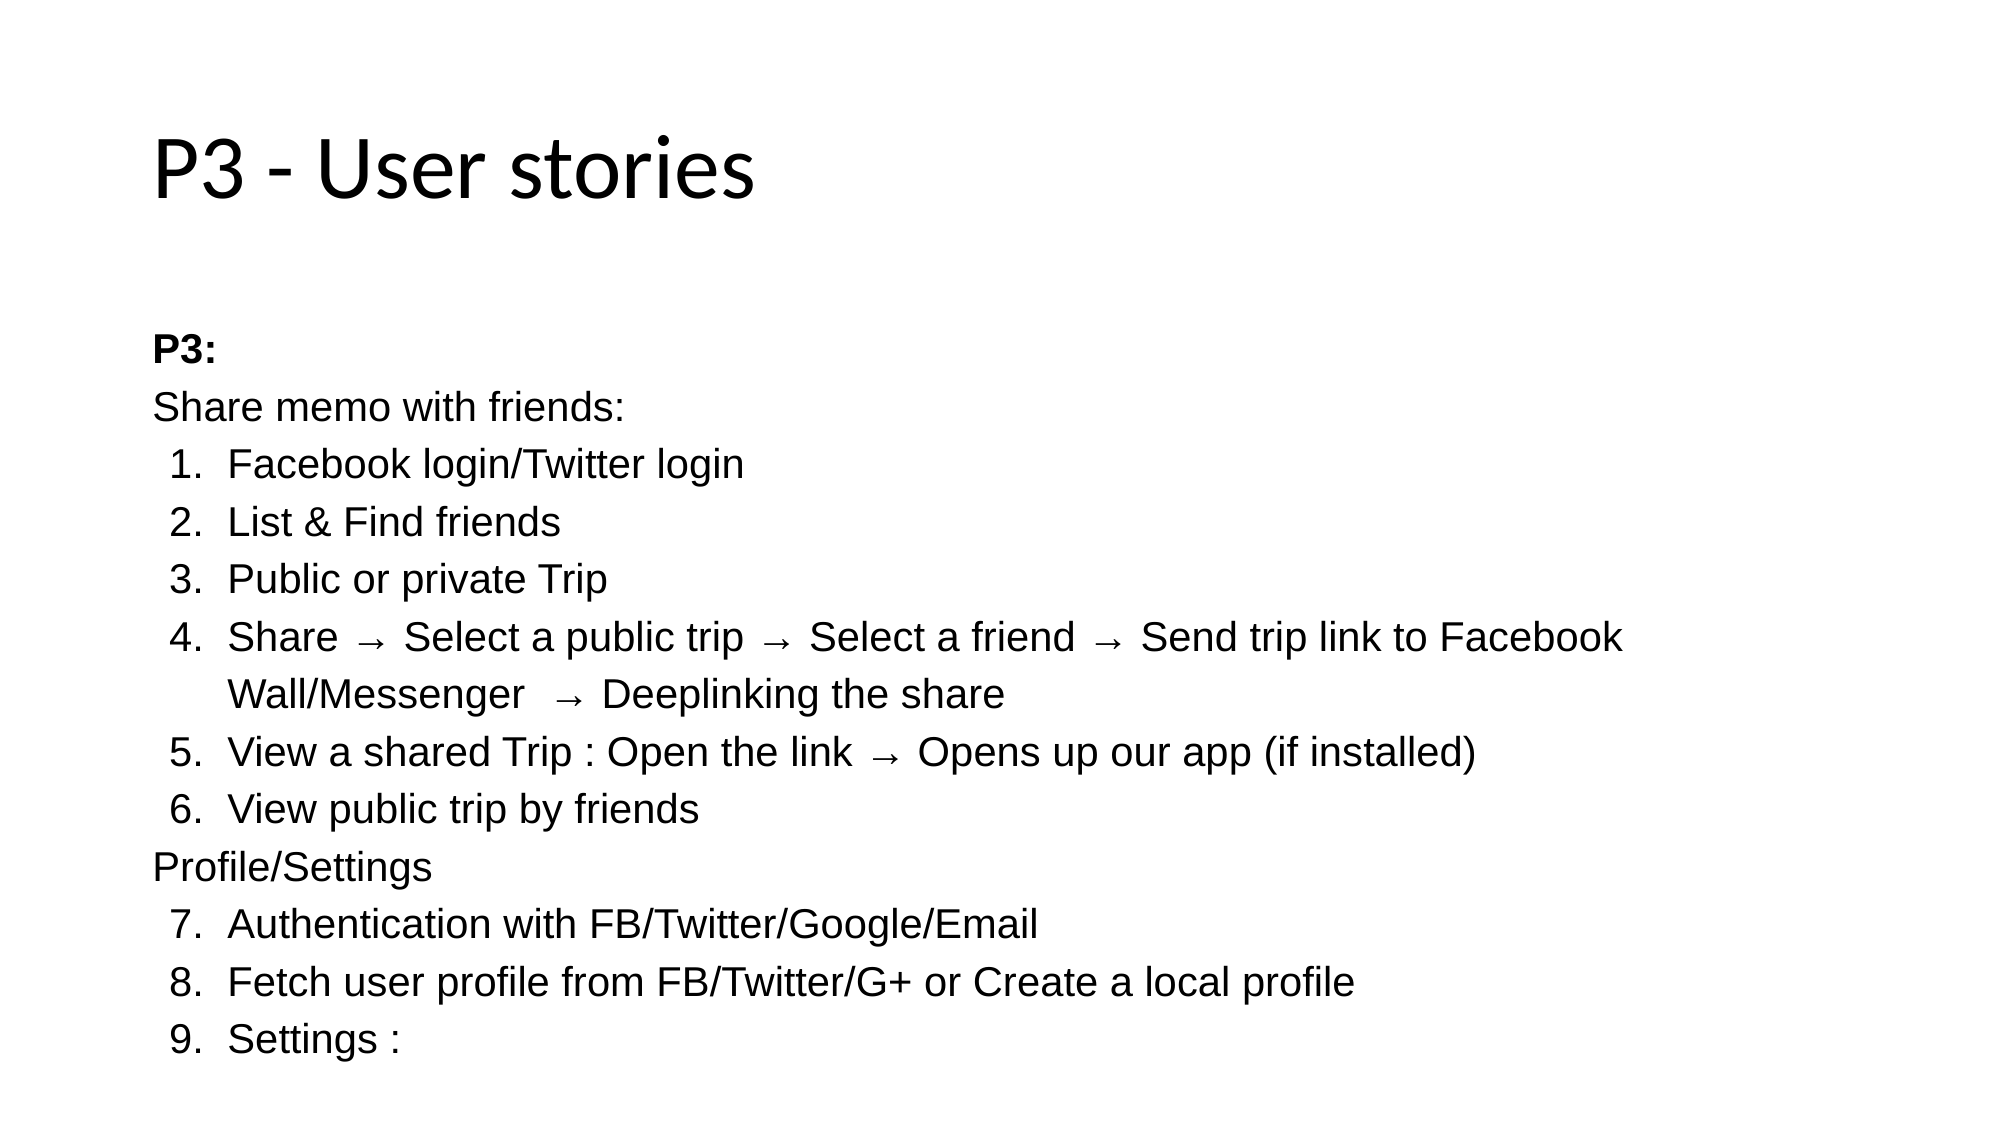

# P3 - User stories
P3:
Share memo with friends:
Facebook login/Twitter login
List & Find friends
Public or private Trip
Share → Select a public trip → Select a friend → Send trip link to Facebook Wall/Messenger  → Deeplinking the share
View a shared Trip : Open the link → Opens up our app (if installed)
View public trip by friends
Profile/Settings
Authentication with FB/Twitter/Google/Email
Fetch user profile from FB/Twitter/G+ or Create a local profile
Settings :